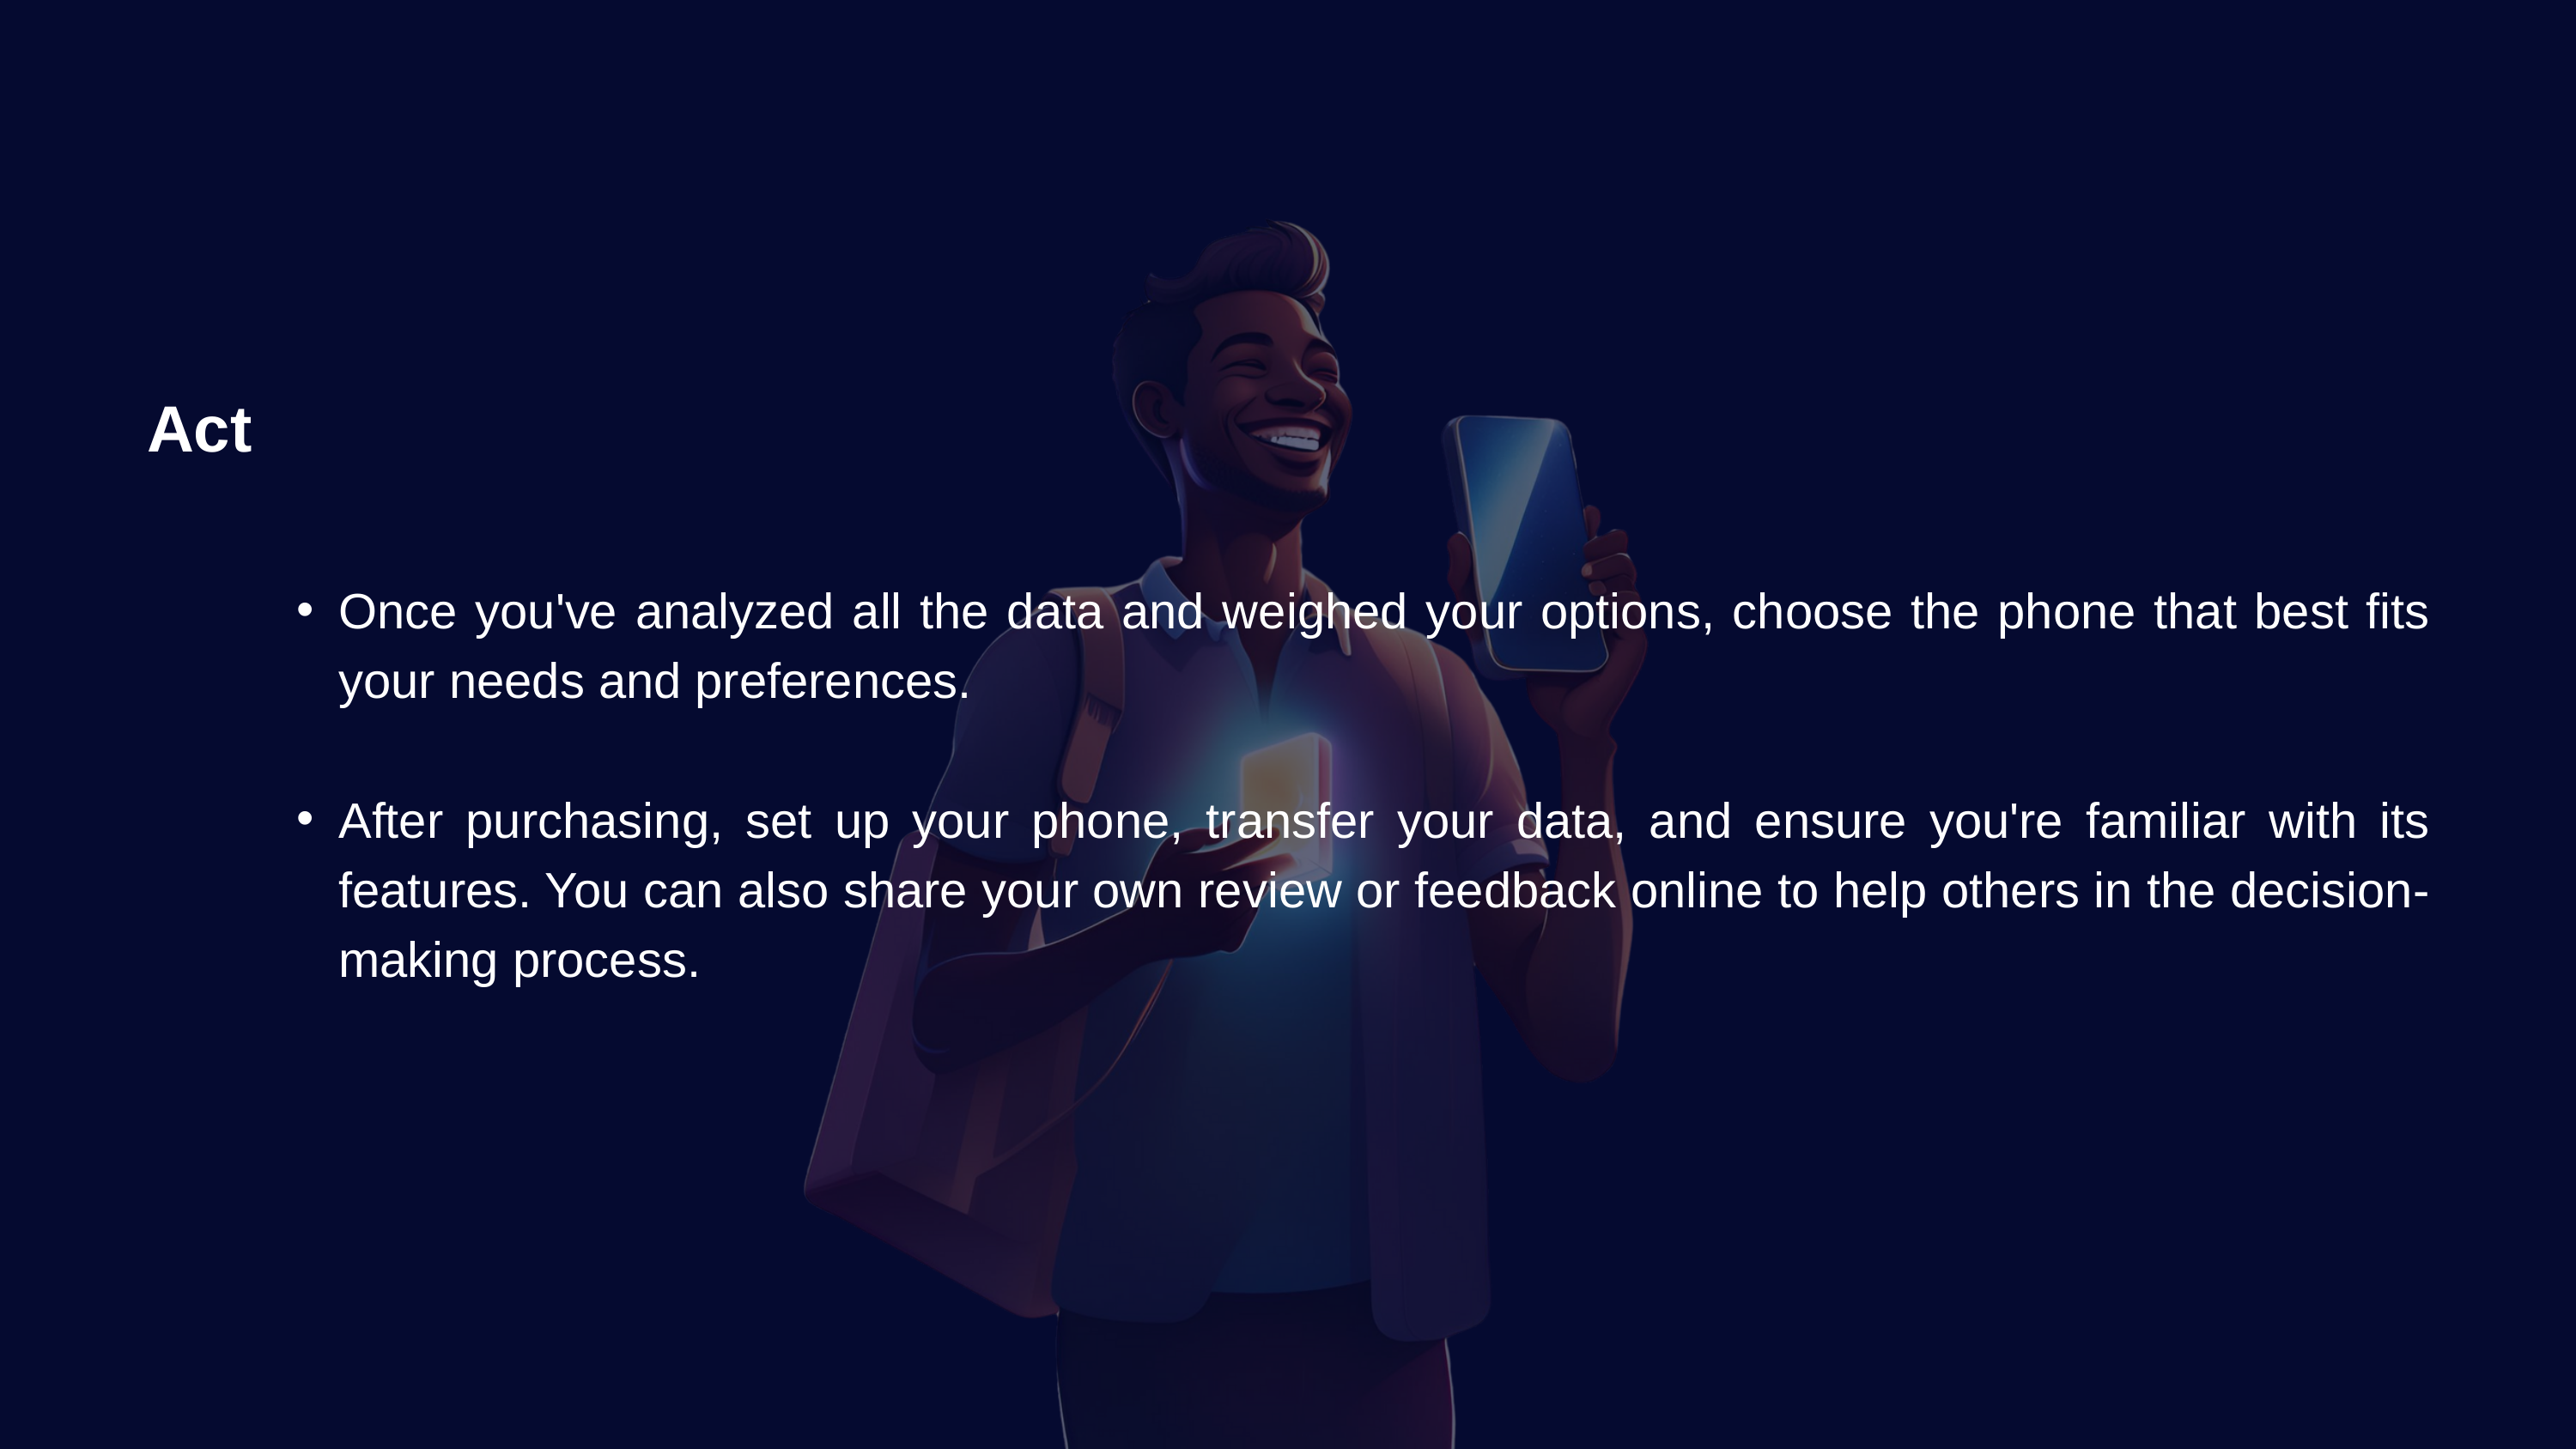

Act
Once you've analyzed all the data and weighed your options, choose the phone that best fits your needs and preferences.

After purchasing, set up your phone, transfer your data, and ensure you're familiar with its features. You can also share your own review or feedback online to help others in the decision-making process.